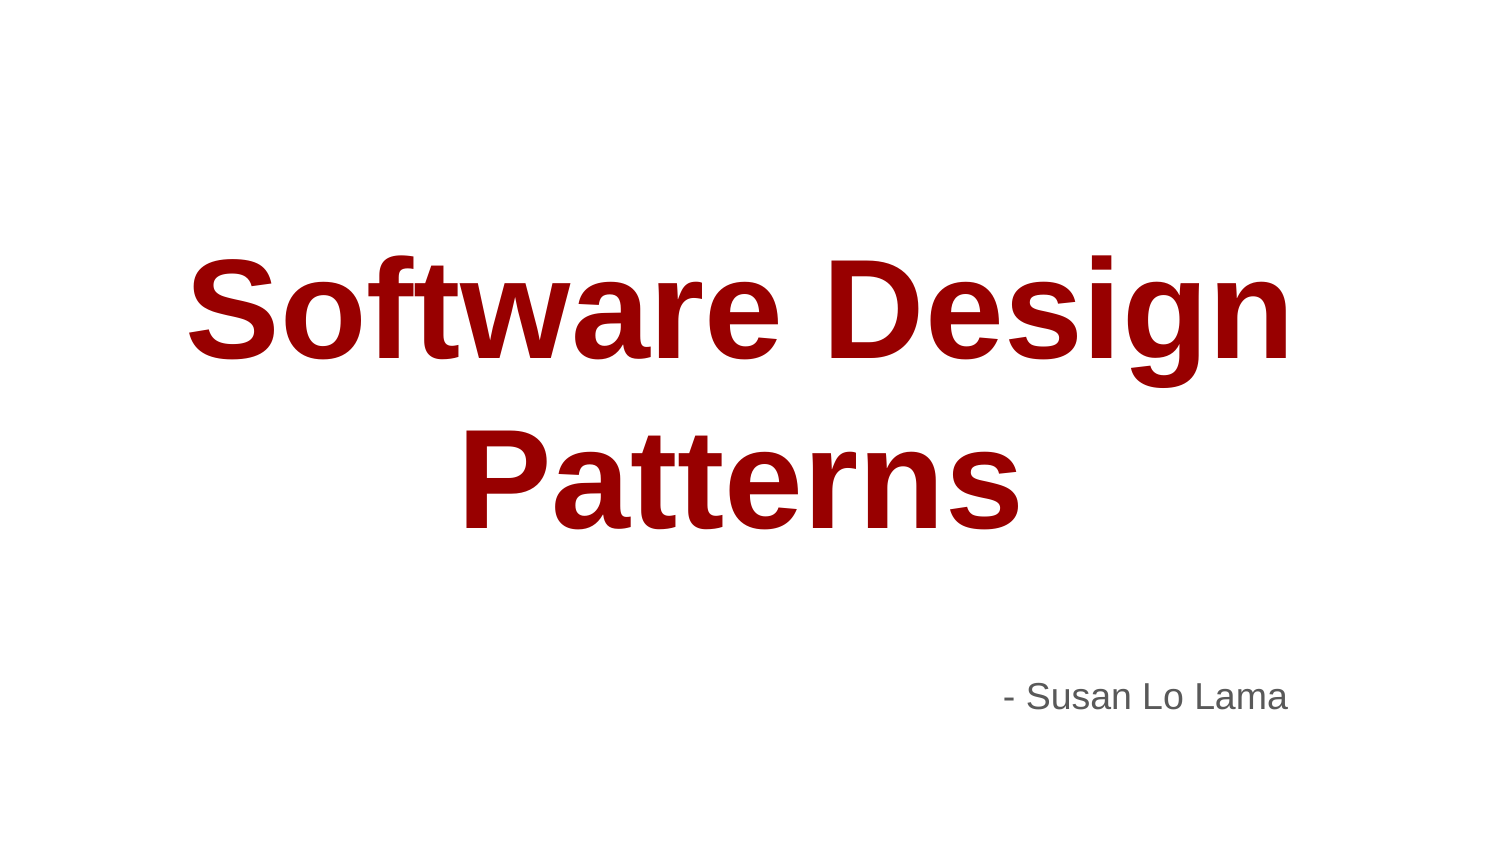

Software Design Patterns
- Susan Lo Lama